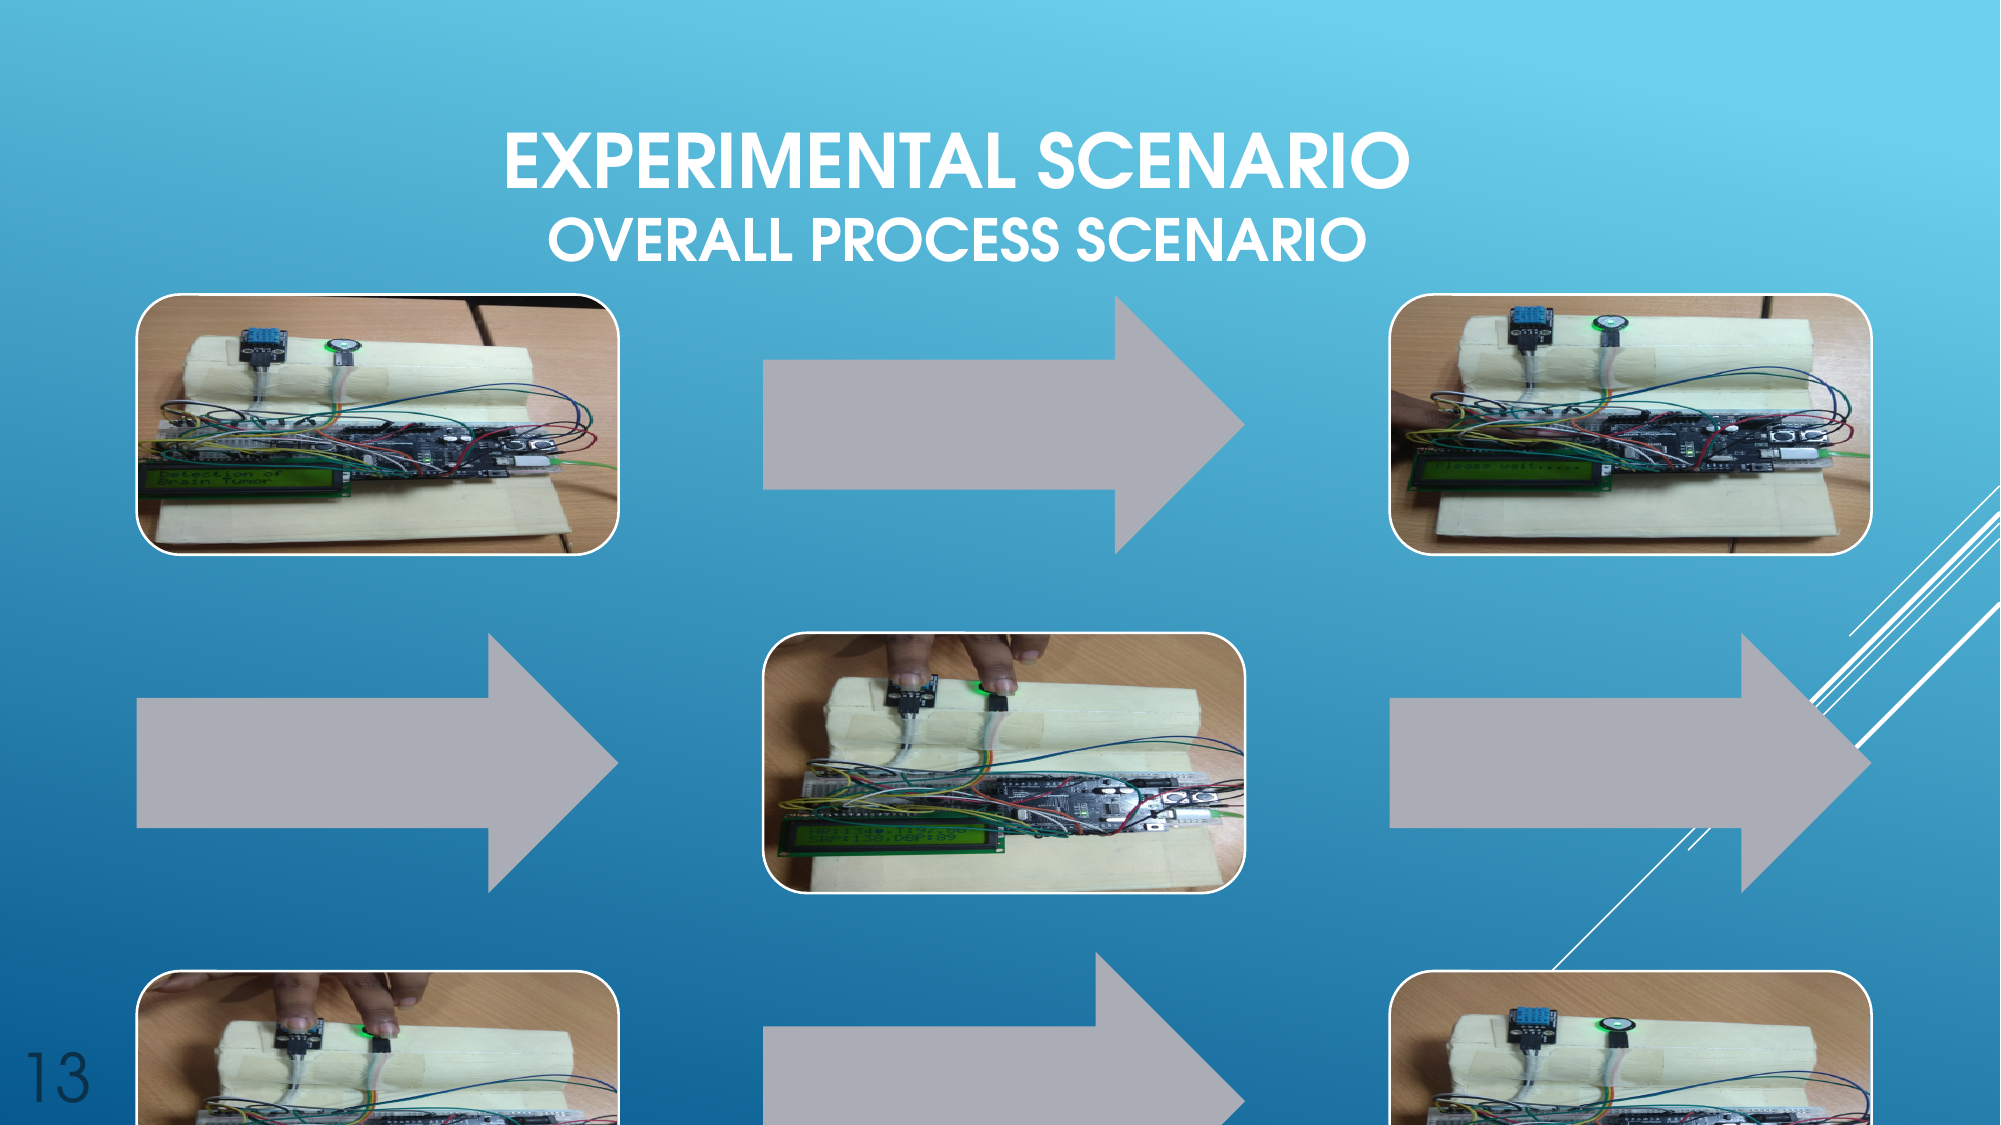

# Experimental Scenario overall process scenario
1
3
13